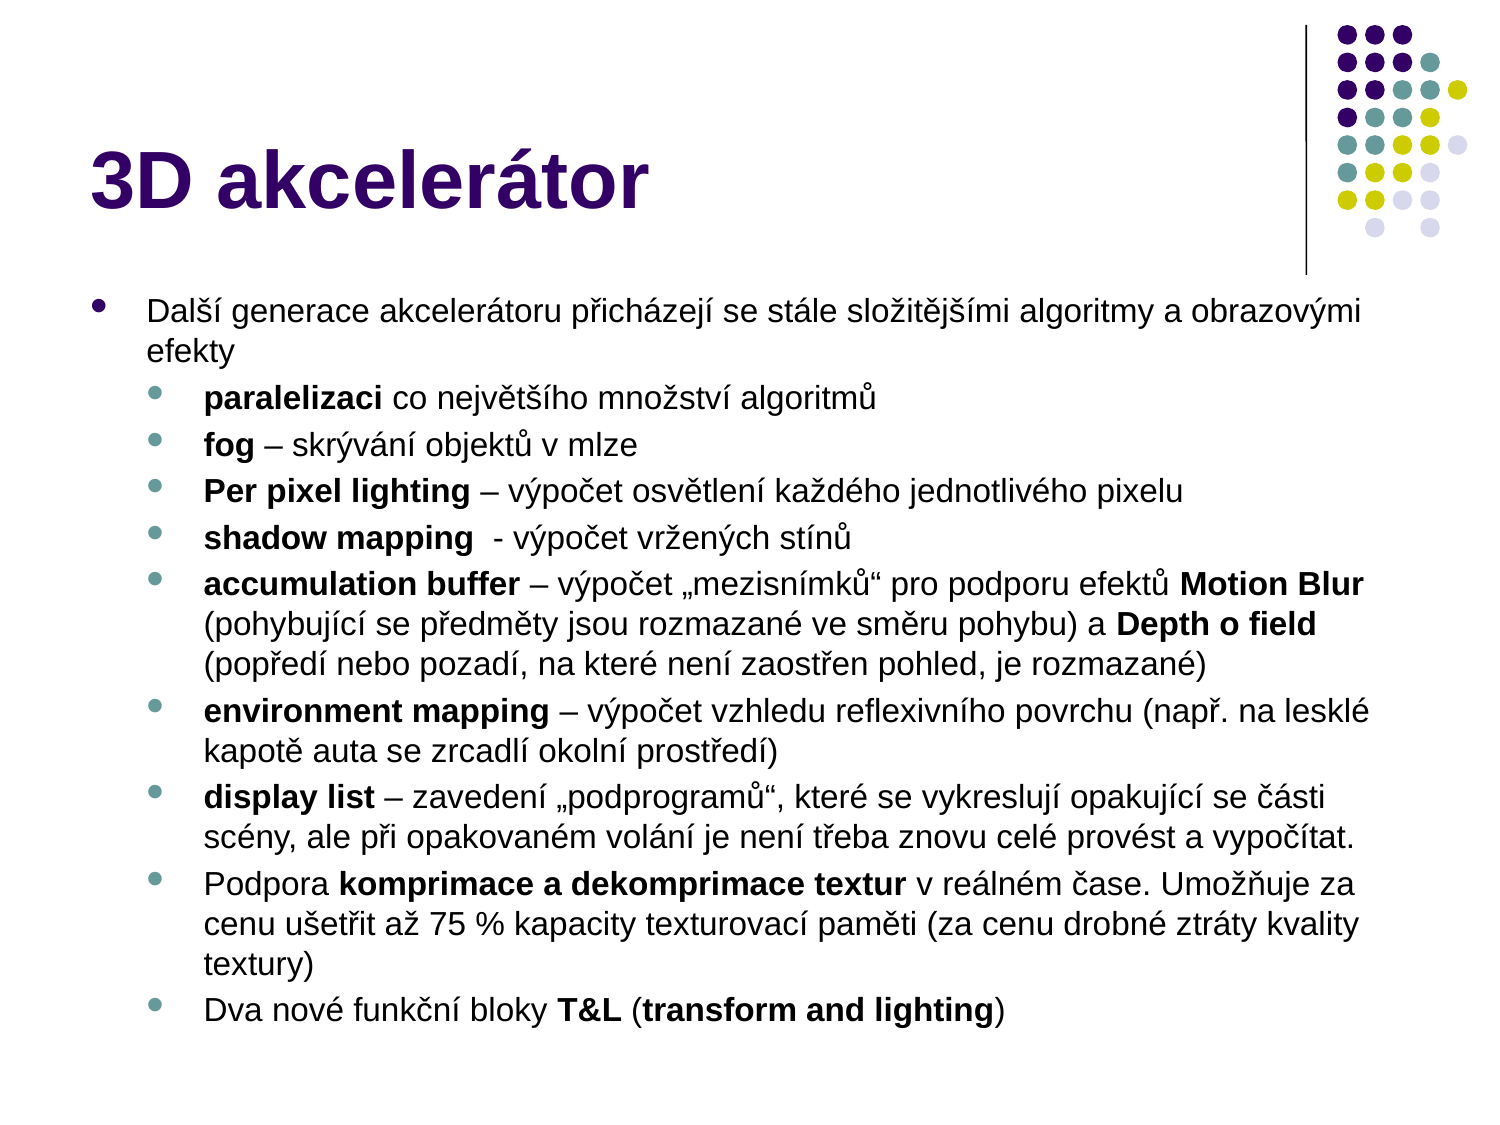

# 3D akcelerátor
Další generace akcelerátoru přicházejí se stále složitějšími algoritmy a obrazovými efekty
paralelizaci co největšího množství algoritmů
fog – skrývání objektů v mlze
Per pixel lighting – výpočet osvětlení každého jednotlivého pixelu
shadow mapping  - výpočet vržených stínů
accumulation buffer – výpočet „mezisnímků“ pro podporu efektů Motion Blur (pohybující se předměty jsou rozmazané ve směru pohybu) a Depth o field (popředí nebo pozadí, na které není zaostřen pohled, je rozmazané)
environment mapping – výpočet vzhledu reflexivního povrchu (např. na lesklé kapotě auta se zrcadlí okolní prostředí)
display list – zavedení „podprogramů“, které se vykreslují opakující se části scény, ale při opakovaném volání je není třeba znovu celé provést a vypočítat.
Podpora komprimace a dekomprimace textur v reálném čase. Umožňuje za cenu ušetřit až 75 % kapacity texturovací paměti (za cenu drobné ztráty kvality textury)
Dva nové funkční bloky T&L (transform and lighting)